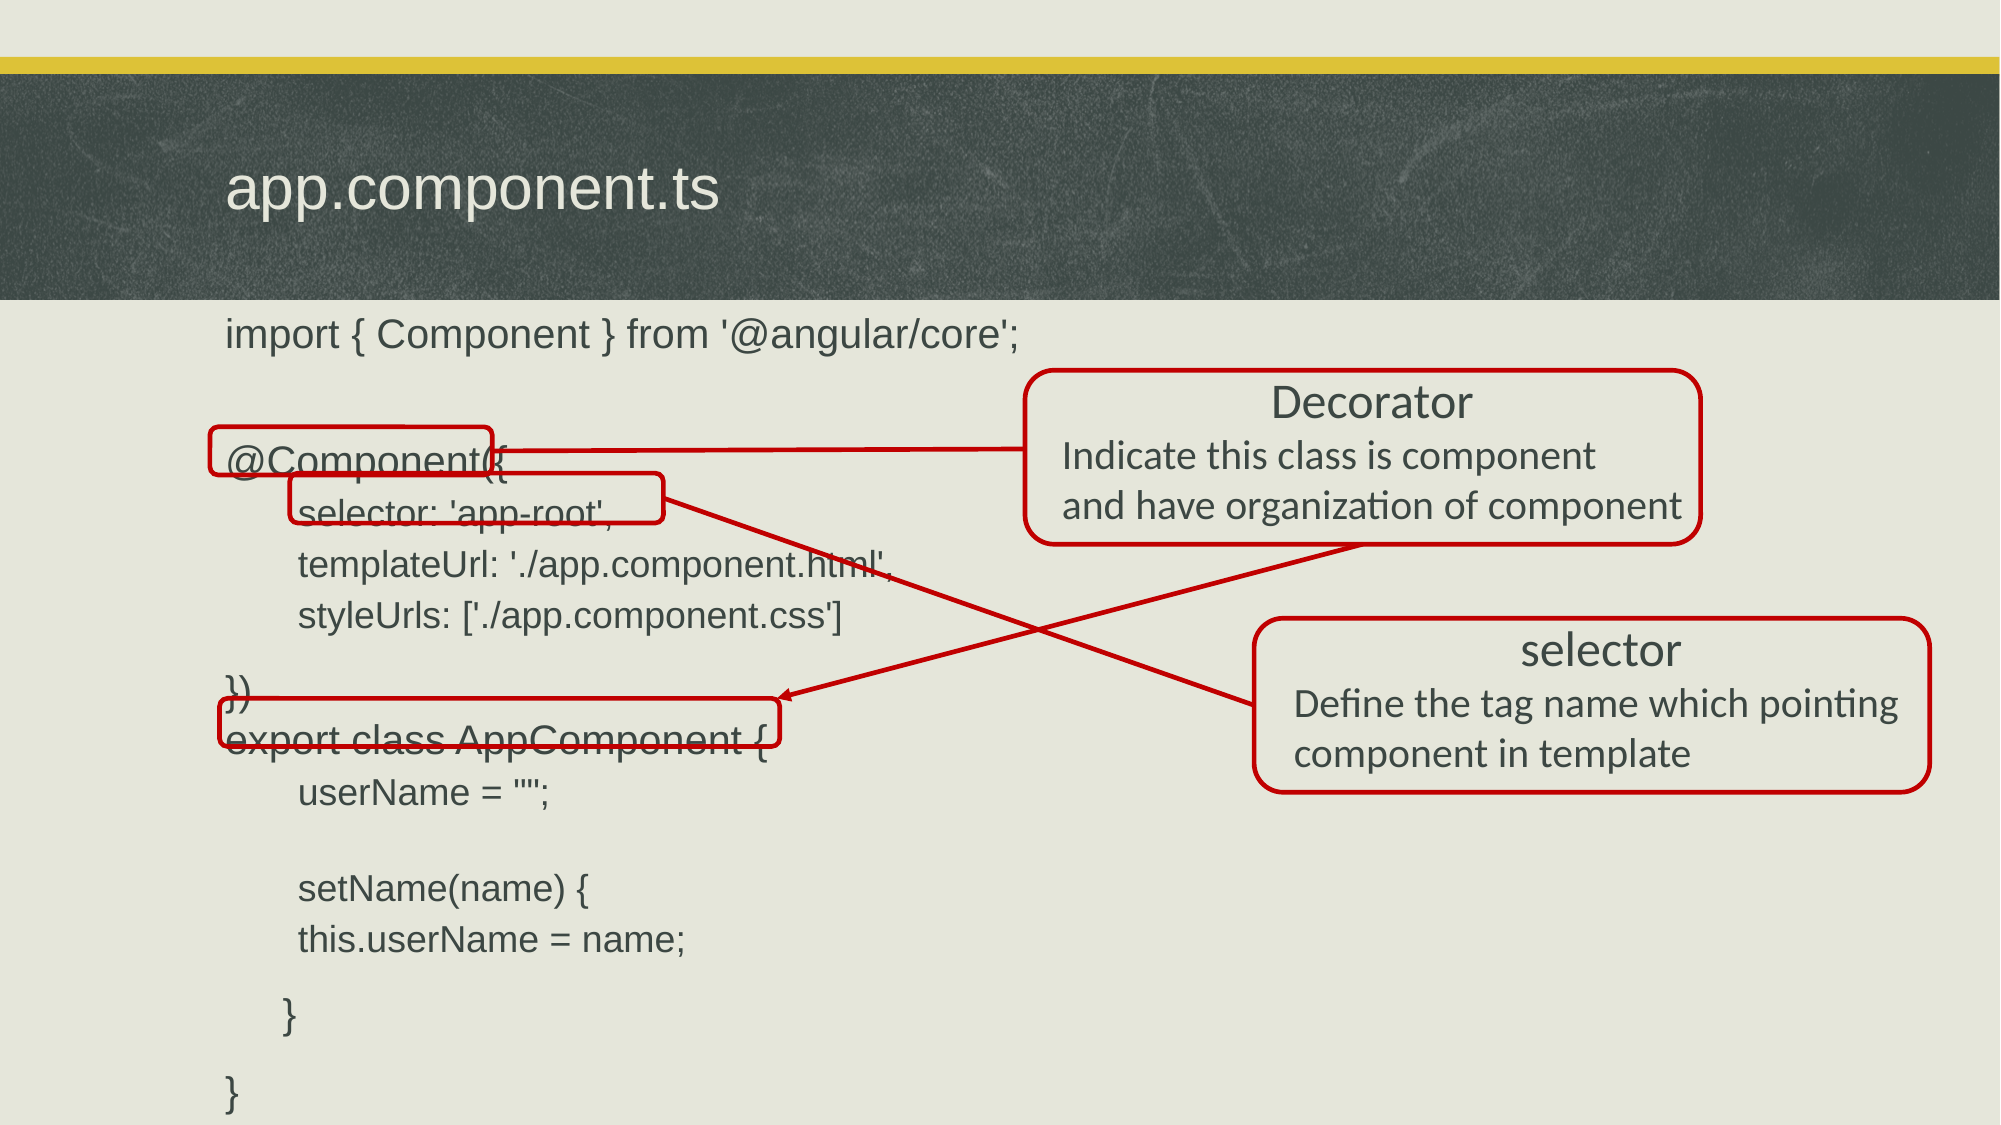

# app.component.ts
import { Component } from '@angular/core';
@Component({
selector: 'app-root',
templateUrl: './app.component.html',
styleUrls: ['./app.component.css']
})
export class AppComponent {
userName = "";
setName(name) {
	this.userName = name;
     }
}
Decorator
Indicate this class is component
and have organization of component

selector
Define the tag name which pointing
component in template